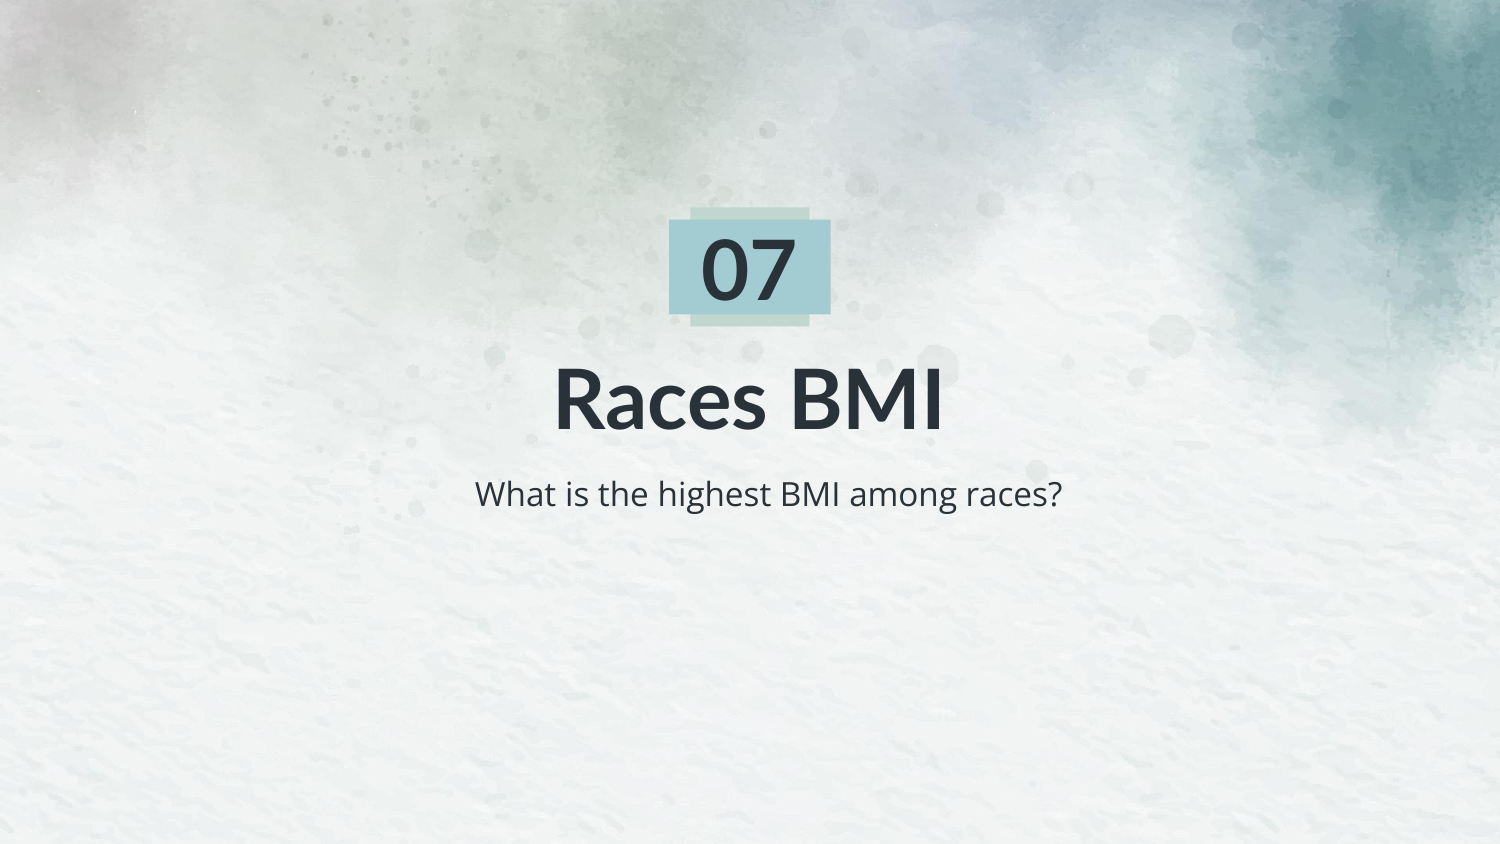

07
# Races BMI
What is the highest BMI among races?